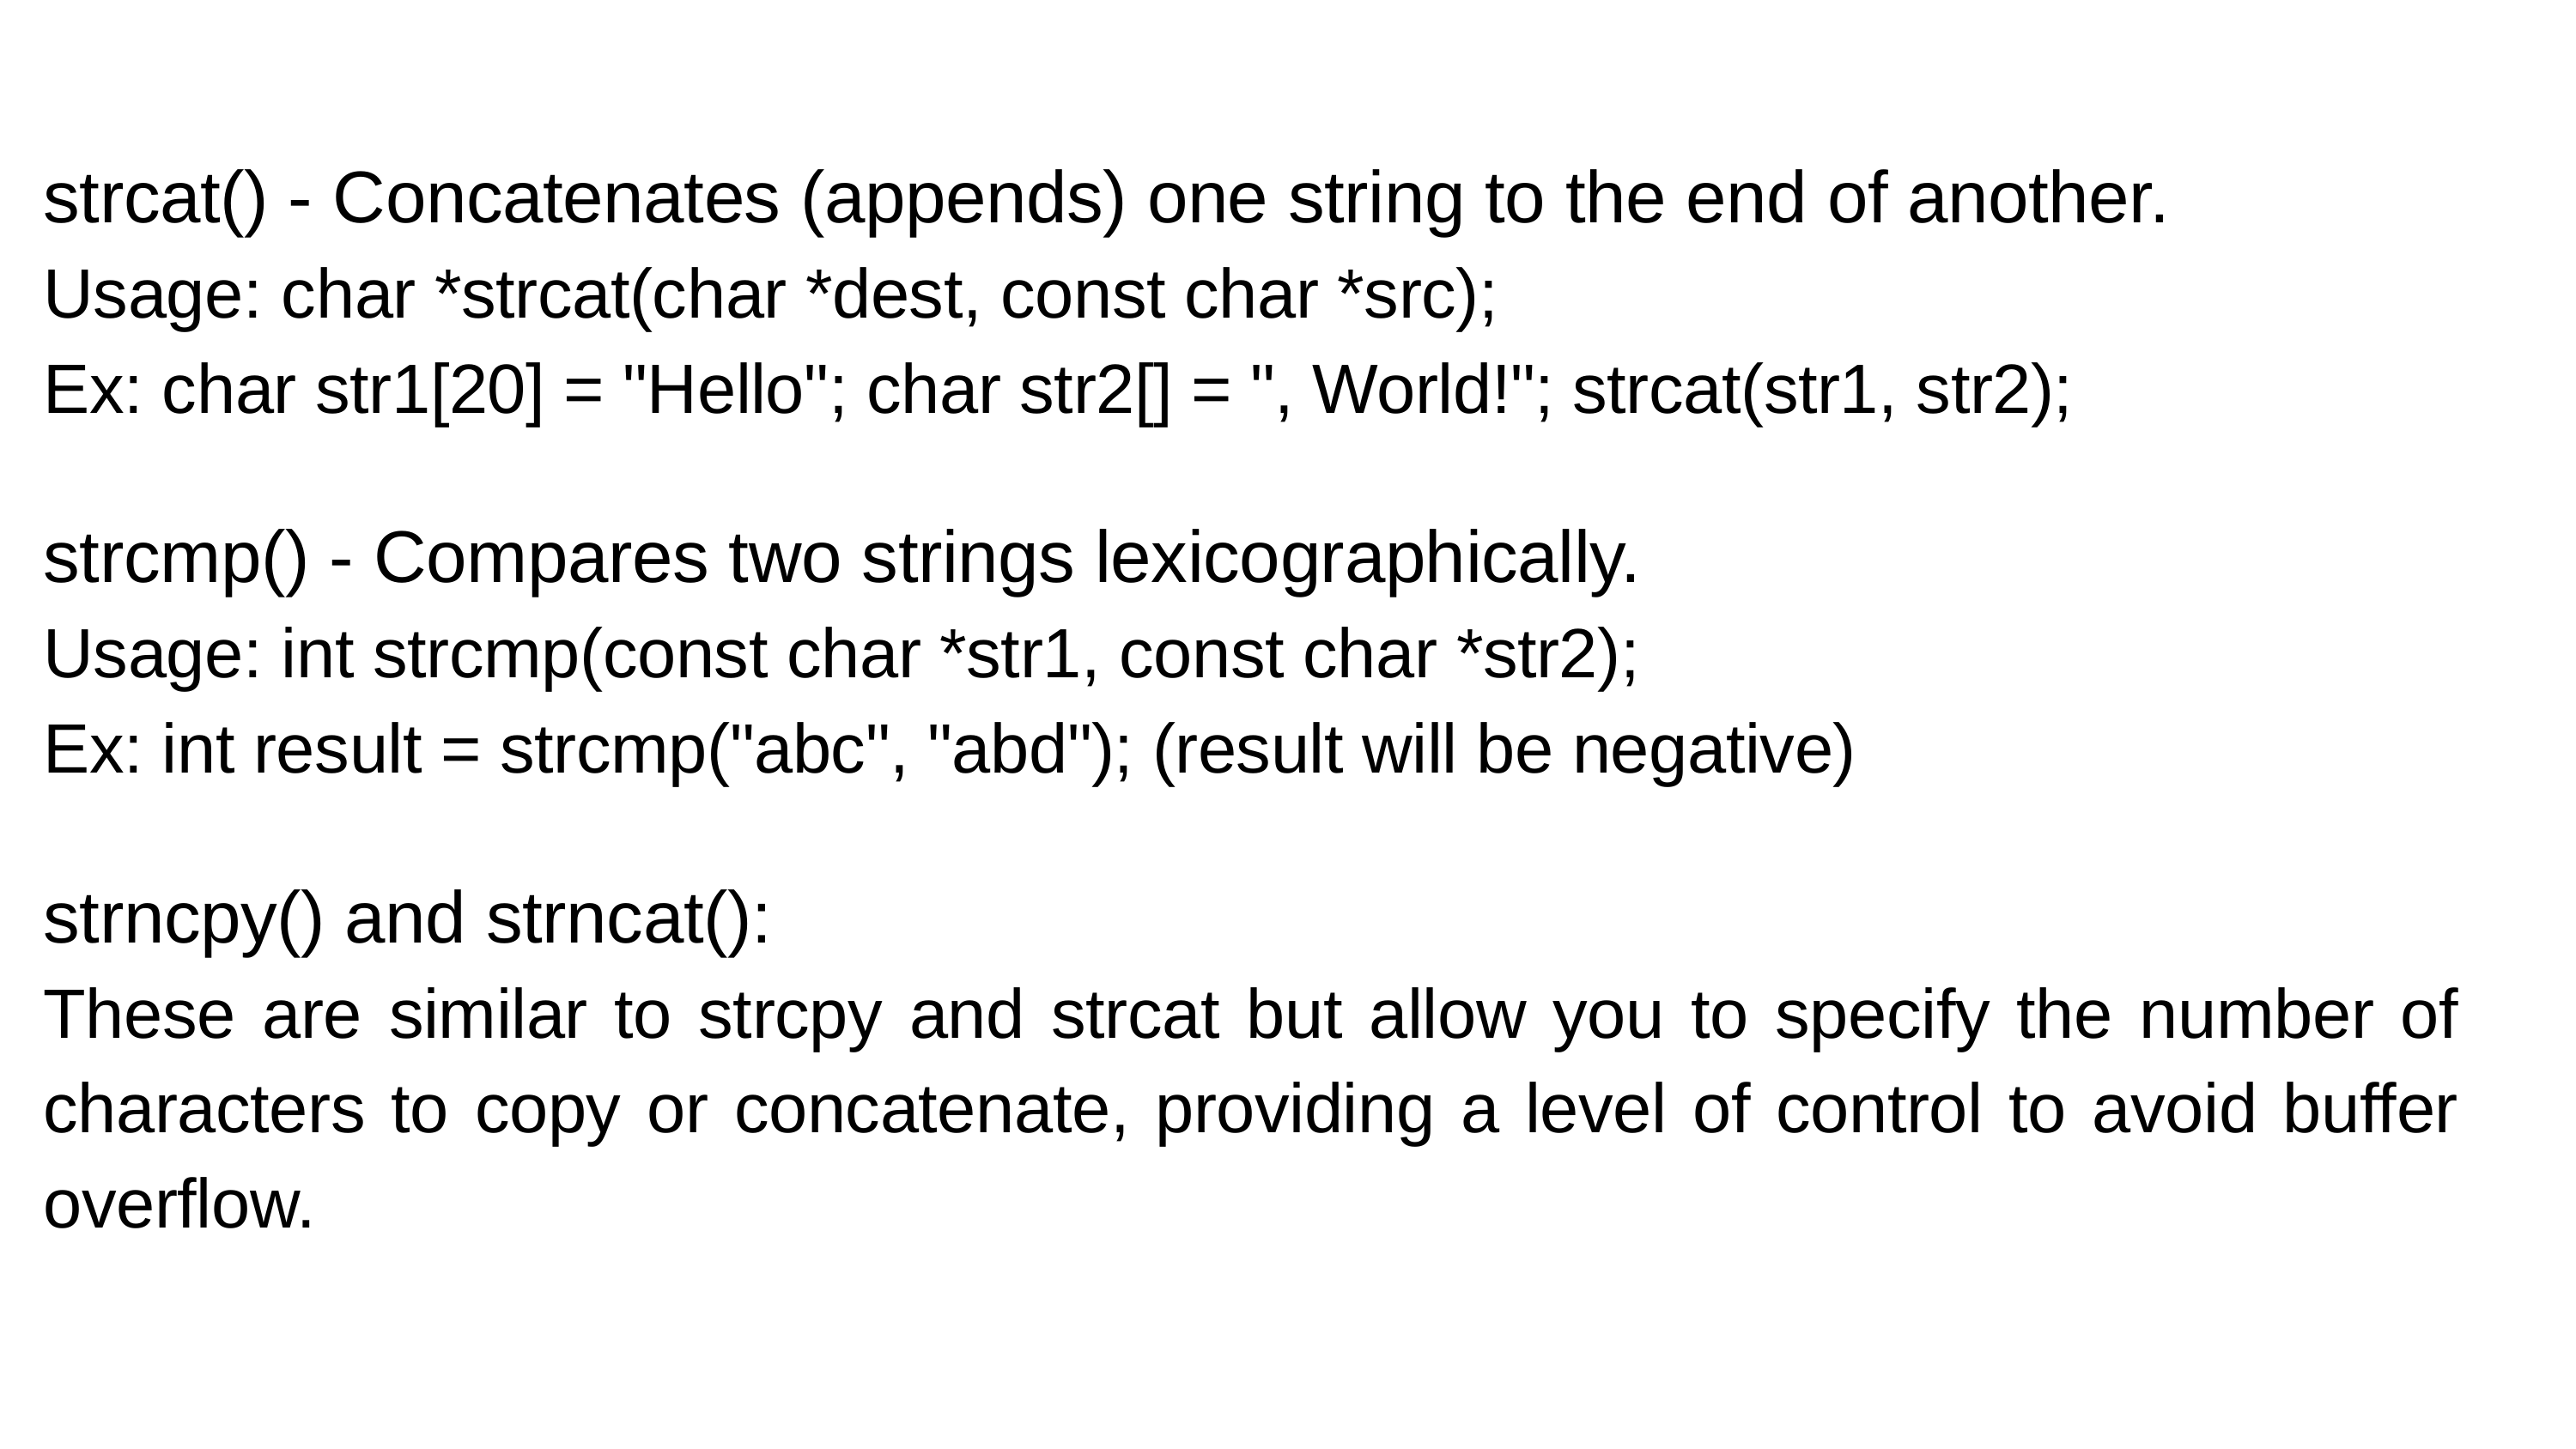

strcat() - Concatenates (appends) one string to the end of another.
Usage: char *strcat(char *dest, const char *src);
Ex: char str1[20] = "Hello"; char str2[] = ", World!"; strcat(str1, str2);

strcmp() - Compares two strings lexicographically.
Usage: int strcmp(const char *str1, const char *str2);
Ex: int result = strcmp("abc", "abd"); (result will be negative)

strncpy() and strncat():
These are similar to strcpy and strcat but allow you to specify the number of characters to copy or concatenate, providing a level of control to avoid buffer overflow.